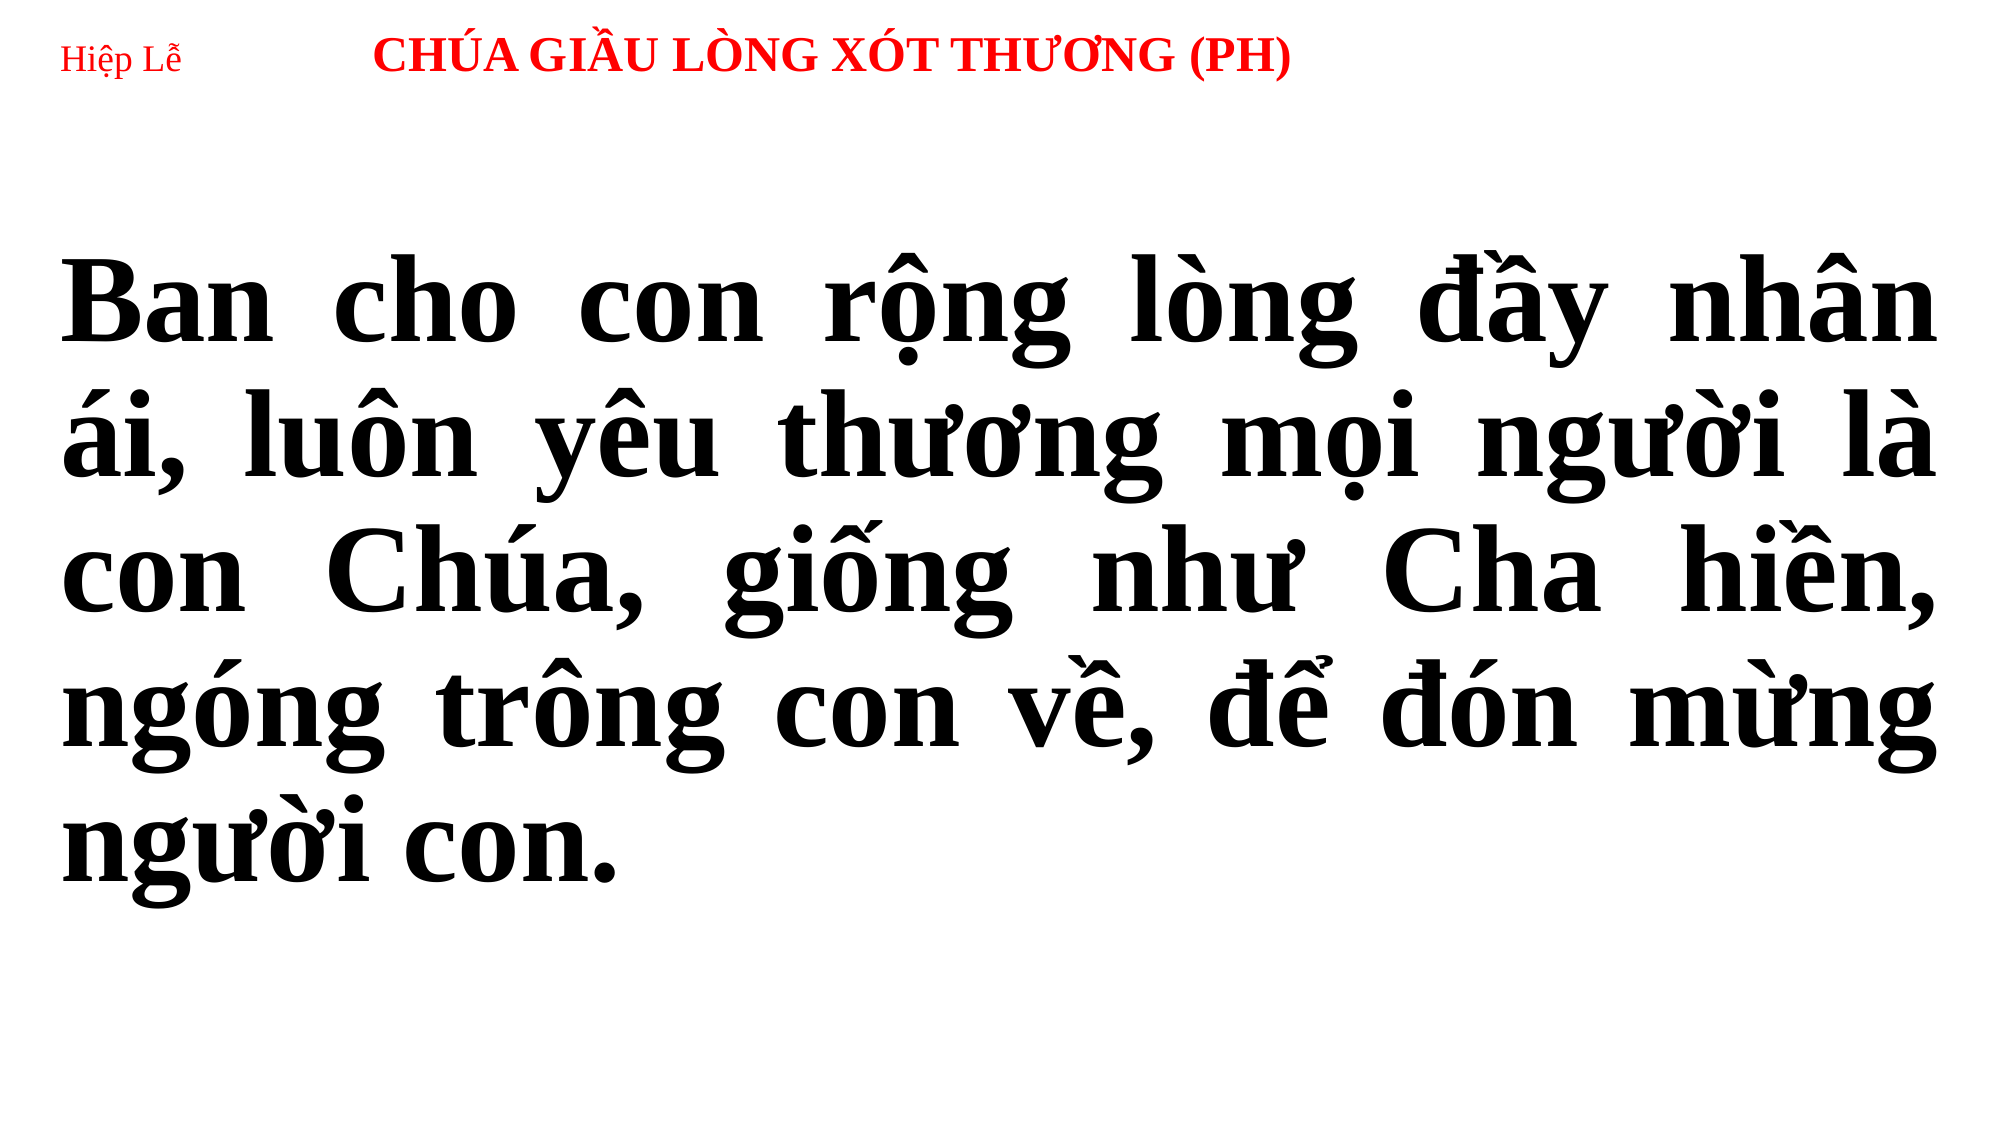

# Hiệp Lễ                    CHÚA GIẦU LÒNG XÓT THƯƠNG (PH)
Ban cho con rộng lòng đầy nhân ái, luôn yêu thương mọi người là con Chúa, giống như Cha hiền, ngóng trông con về, để đón mừng người con.